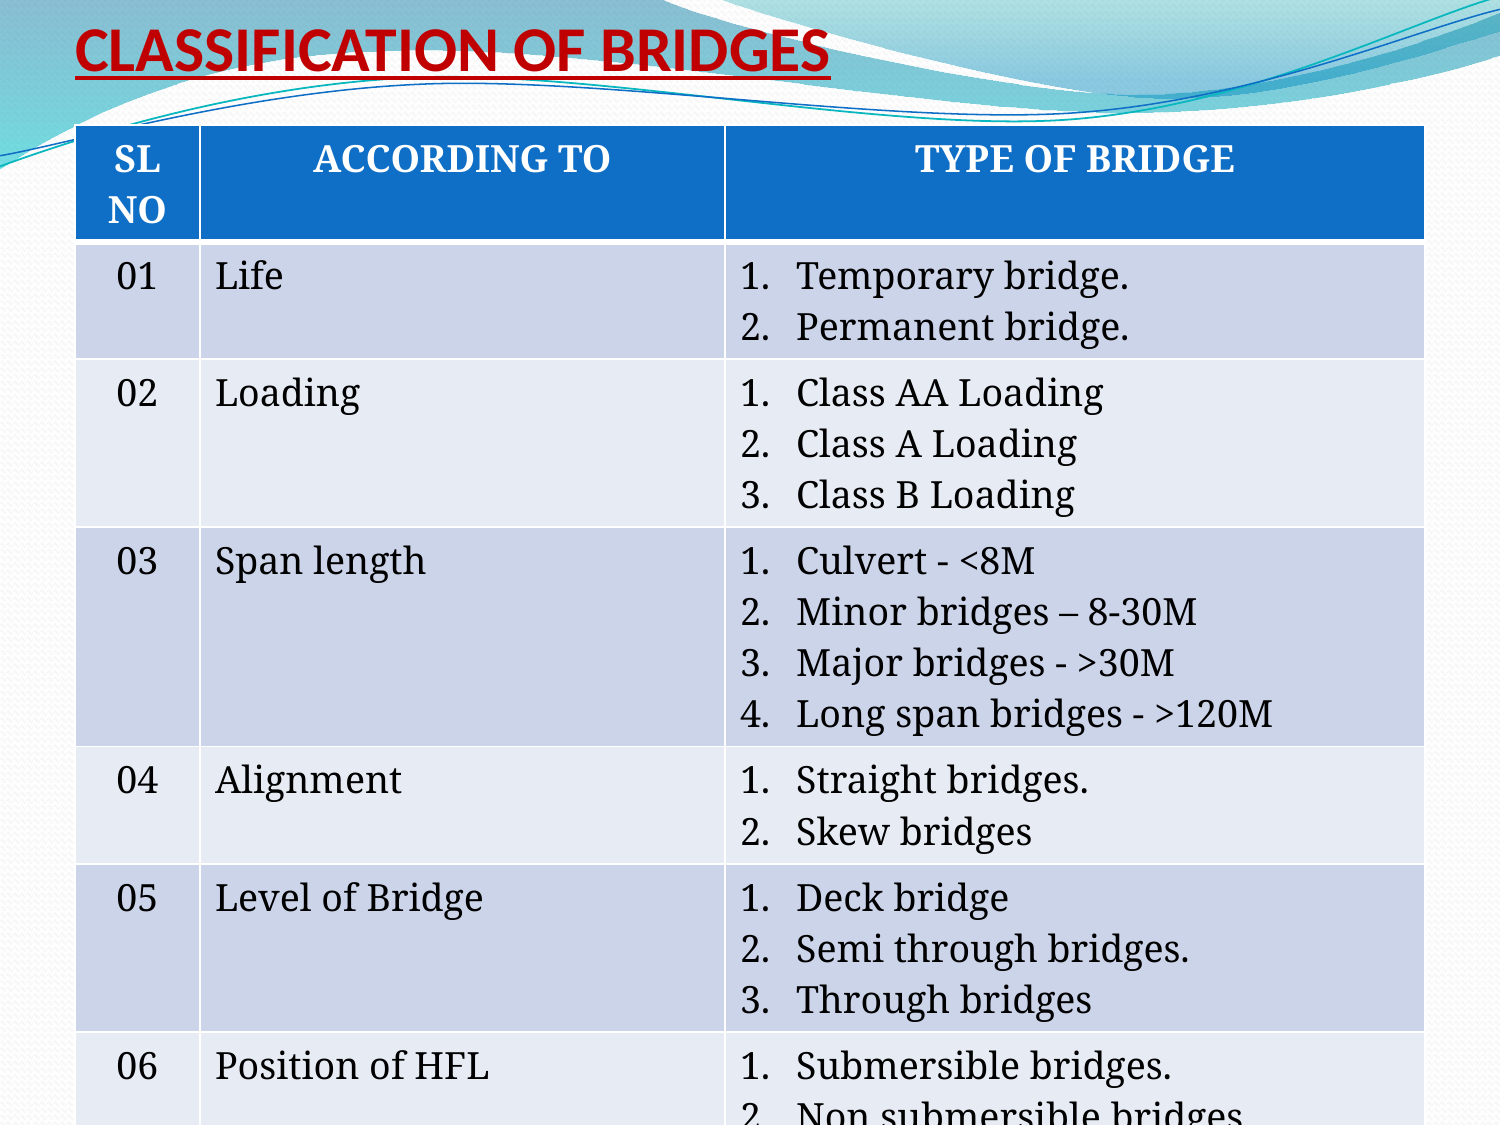

# CLASSIFICATION OF BRIDGES
| SL NO | ACCORDING TO | TYPE OF BRIDGE |
| --- | --- | --- |
| 01 | Life | Temporary bridge. Permanent bridge. |
| 02 | Loading | Class AA Loading Class A Loading Class B Loading |
| 03 | Span length | Culvert - <8M Minor bridges – 8-30M Major bridges - >30M Long span bridges - >120M |
| 04 | Alignment | Straight bridges. Skew bridges |
| 05 | Level of Bridge | Deck bridge Semi through bridges. Through bridges |
| 06 | Position of HFL | Submersible bridges. Non submersible bridges. |